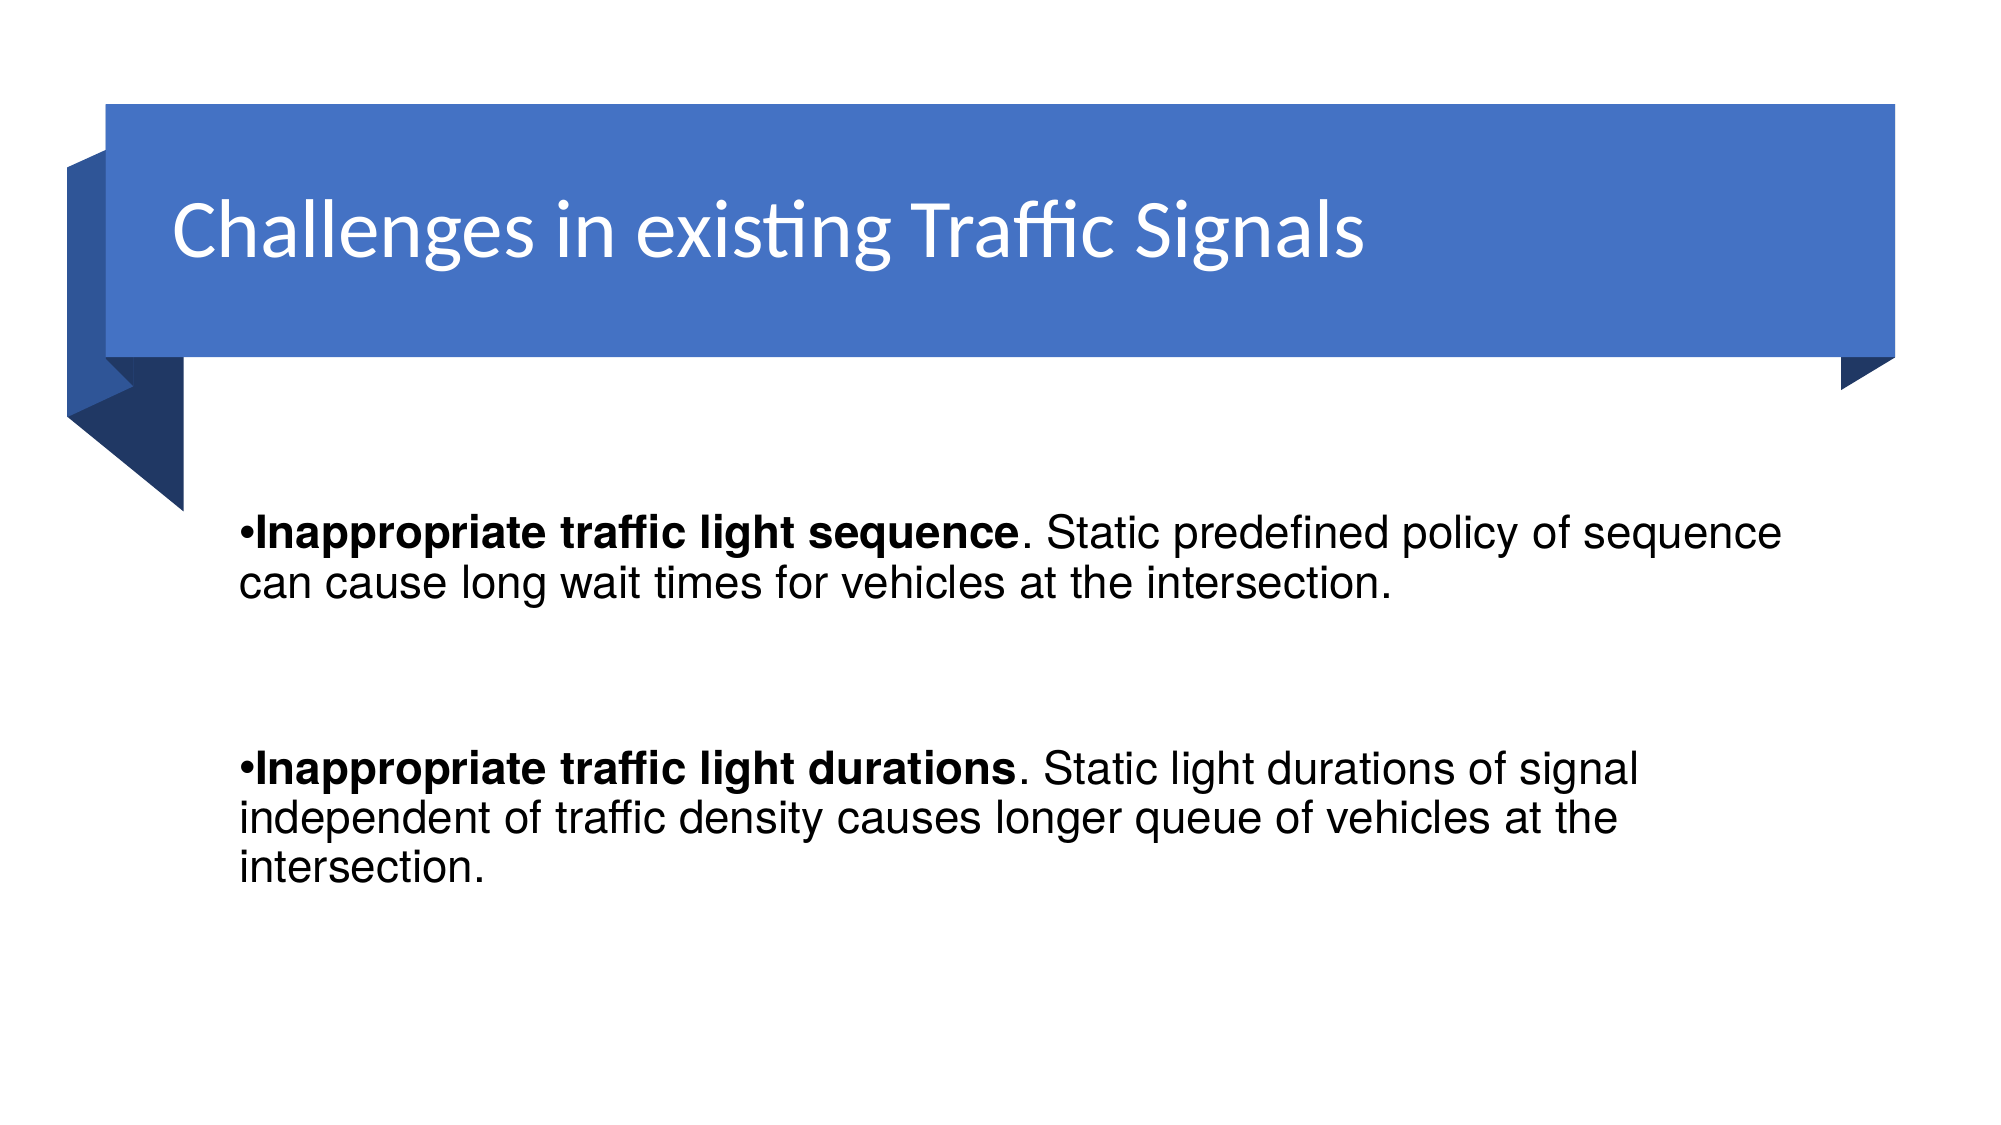

# Challenges in existing Traffic Signals

Inappropriate traffic light sequence. Static predefined policy of sequence can cause long wait times for vehicles at the intersection.

Inappropriate traffic light durations. Static light durations of signal independent of traffic density causes longer queue of vehicles at the intersection.